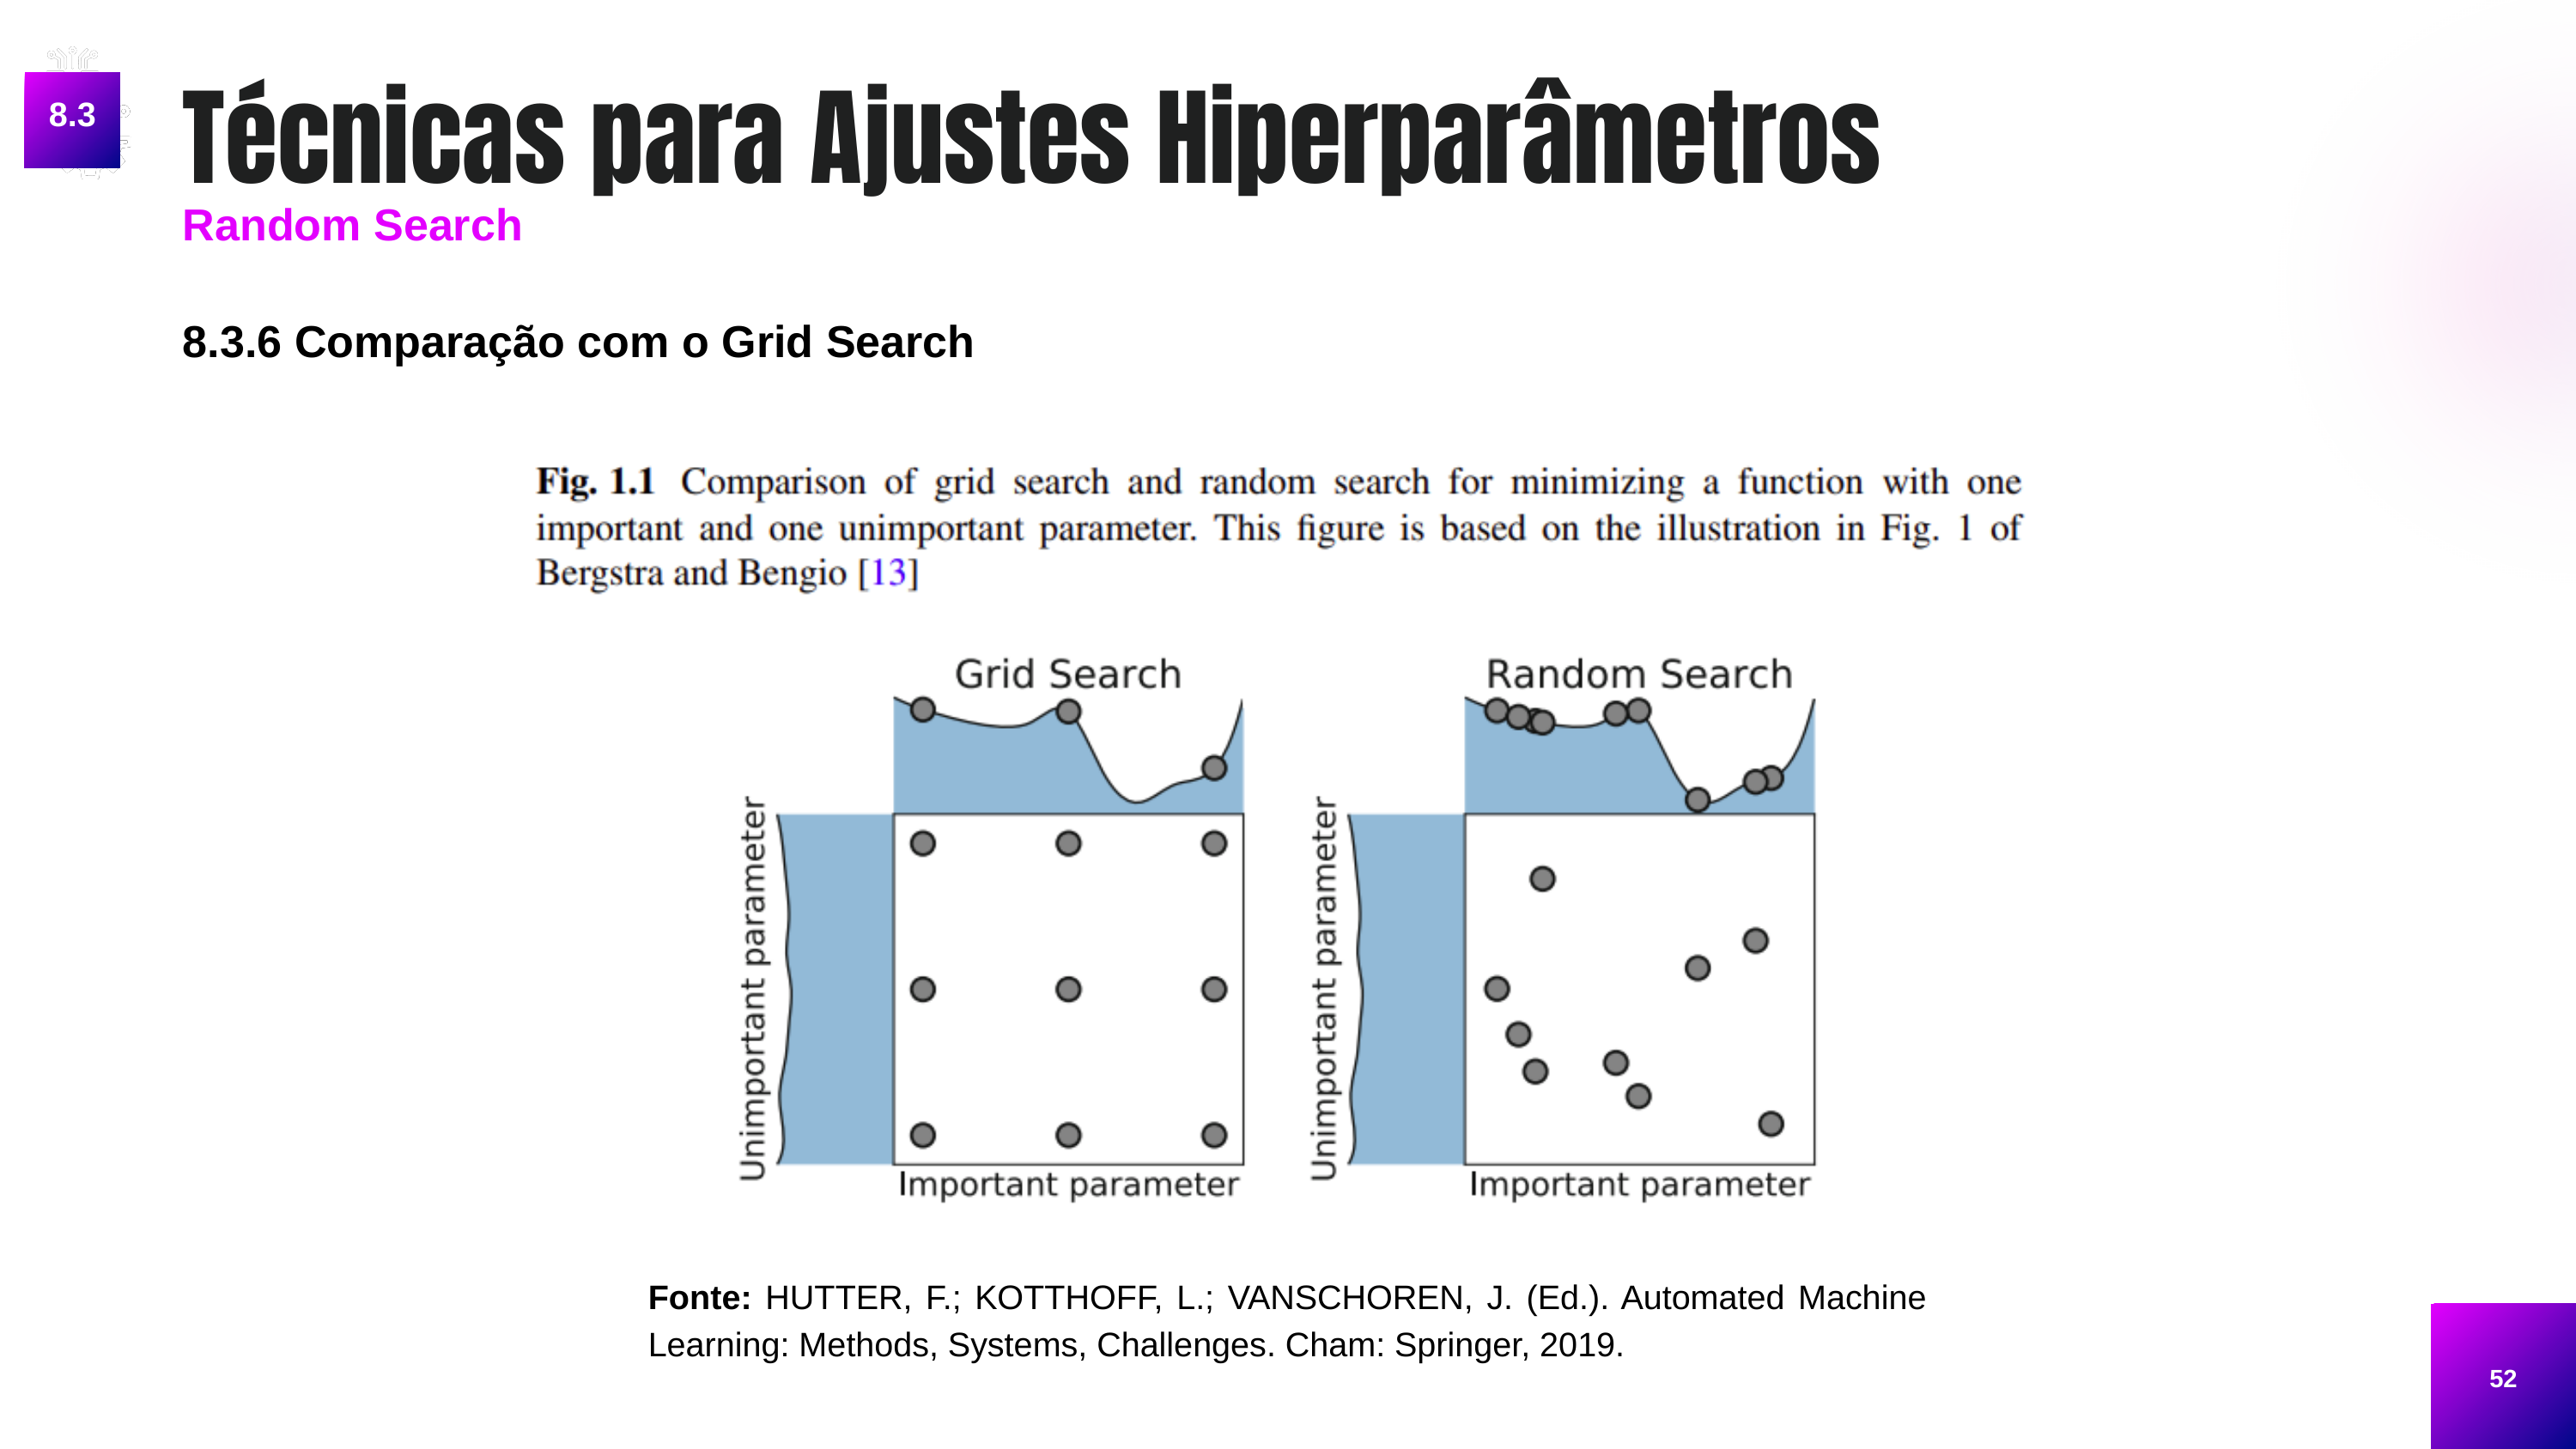

8.3
Técnicas para Ajustes Hiperparâmetros

08
Random Search
8.3.6 Comparação com o Grid Search

Fonte: HUTTER, F.; KOTTHOFF, L.; VANSCHOREN, J. (Ed.). Automated Machine Learning: Methods, Systems, Challenges. Cham: Springer, 2019.

52